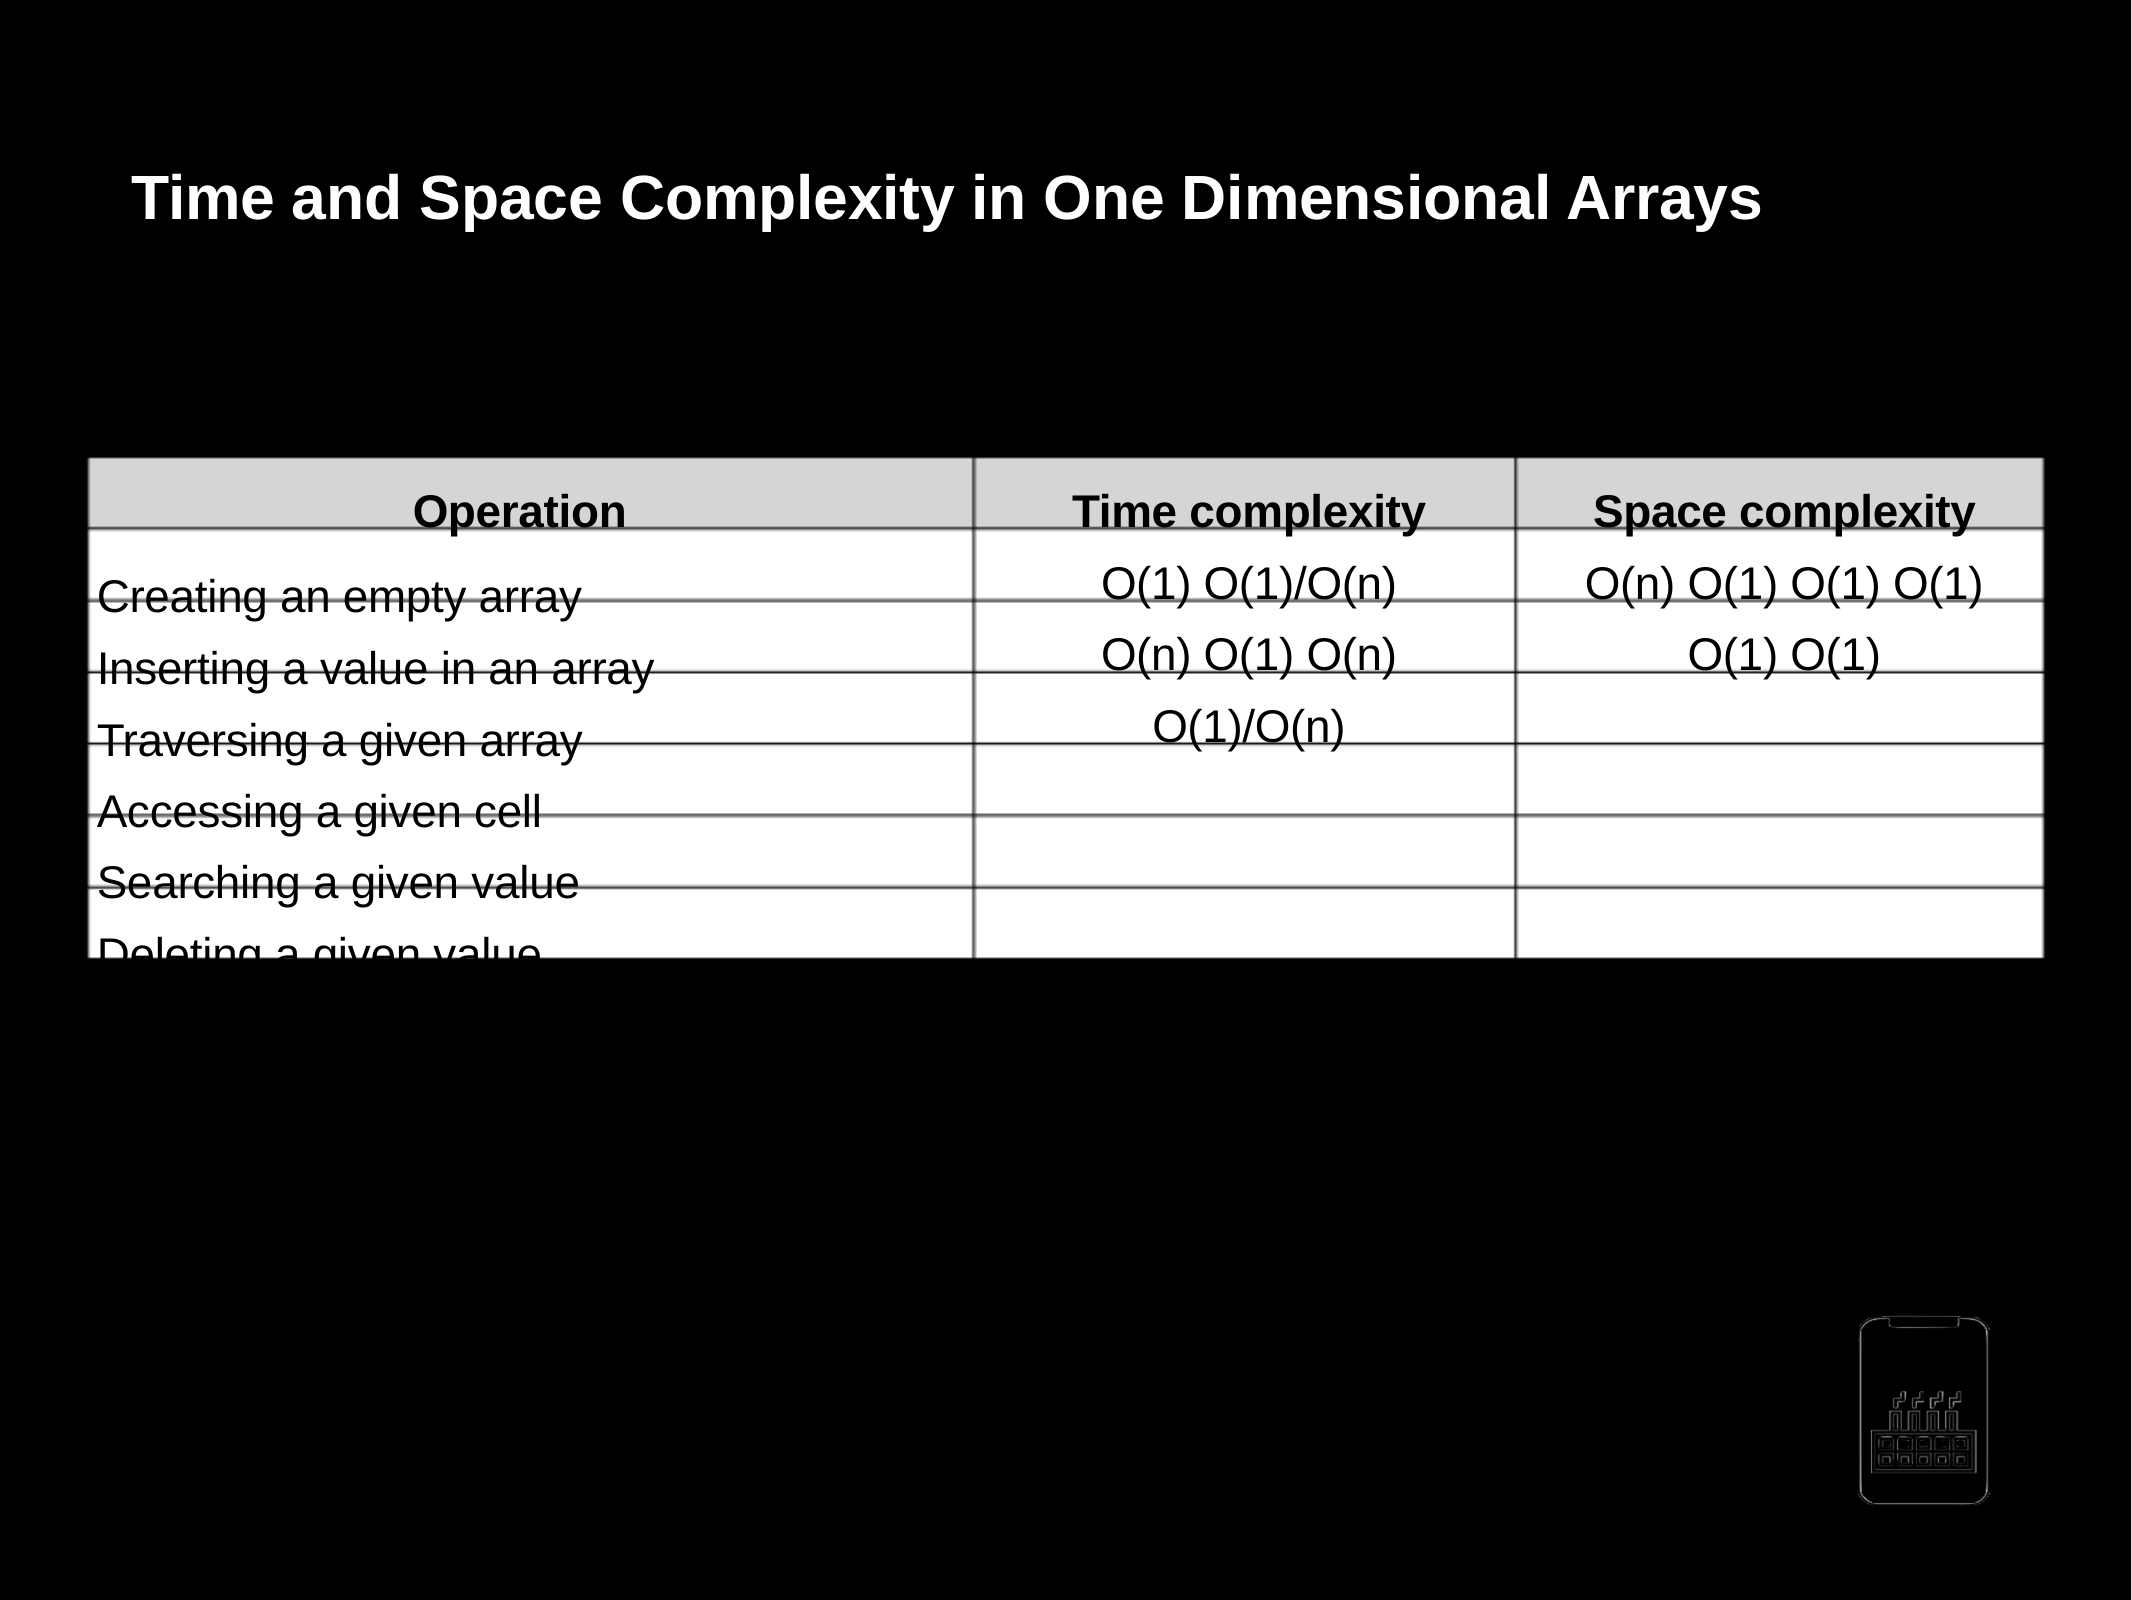

Time and Space Complexity in One Dimensional Arrays

Operation
Time complexity O(1) O(1)/O(n) O(n) O(1) O(n) O(1)/O(n)
Space complexity O(n) O(1) O(1) O(1) O(1) O(1)
Creating an empty array Inserting a value in an array Traversing a given array Accessing a given cell Searching a given value Deleting a given value

AppMillers
www.appmillers.com